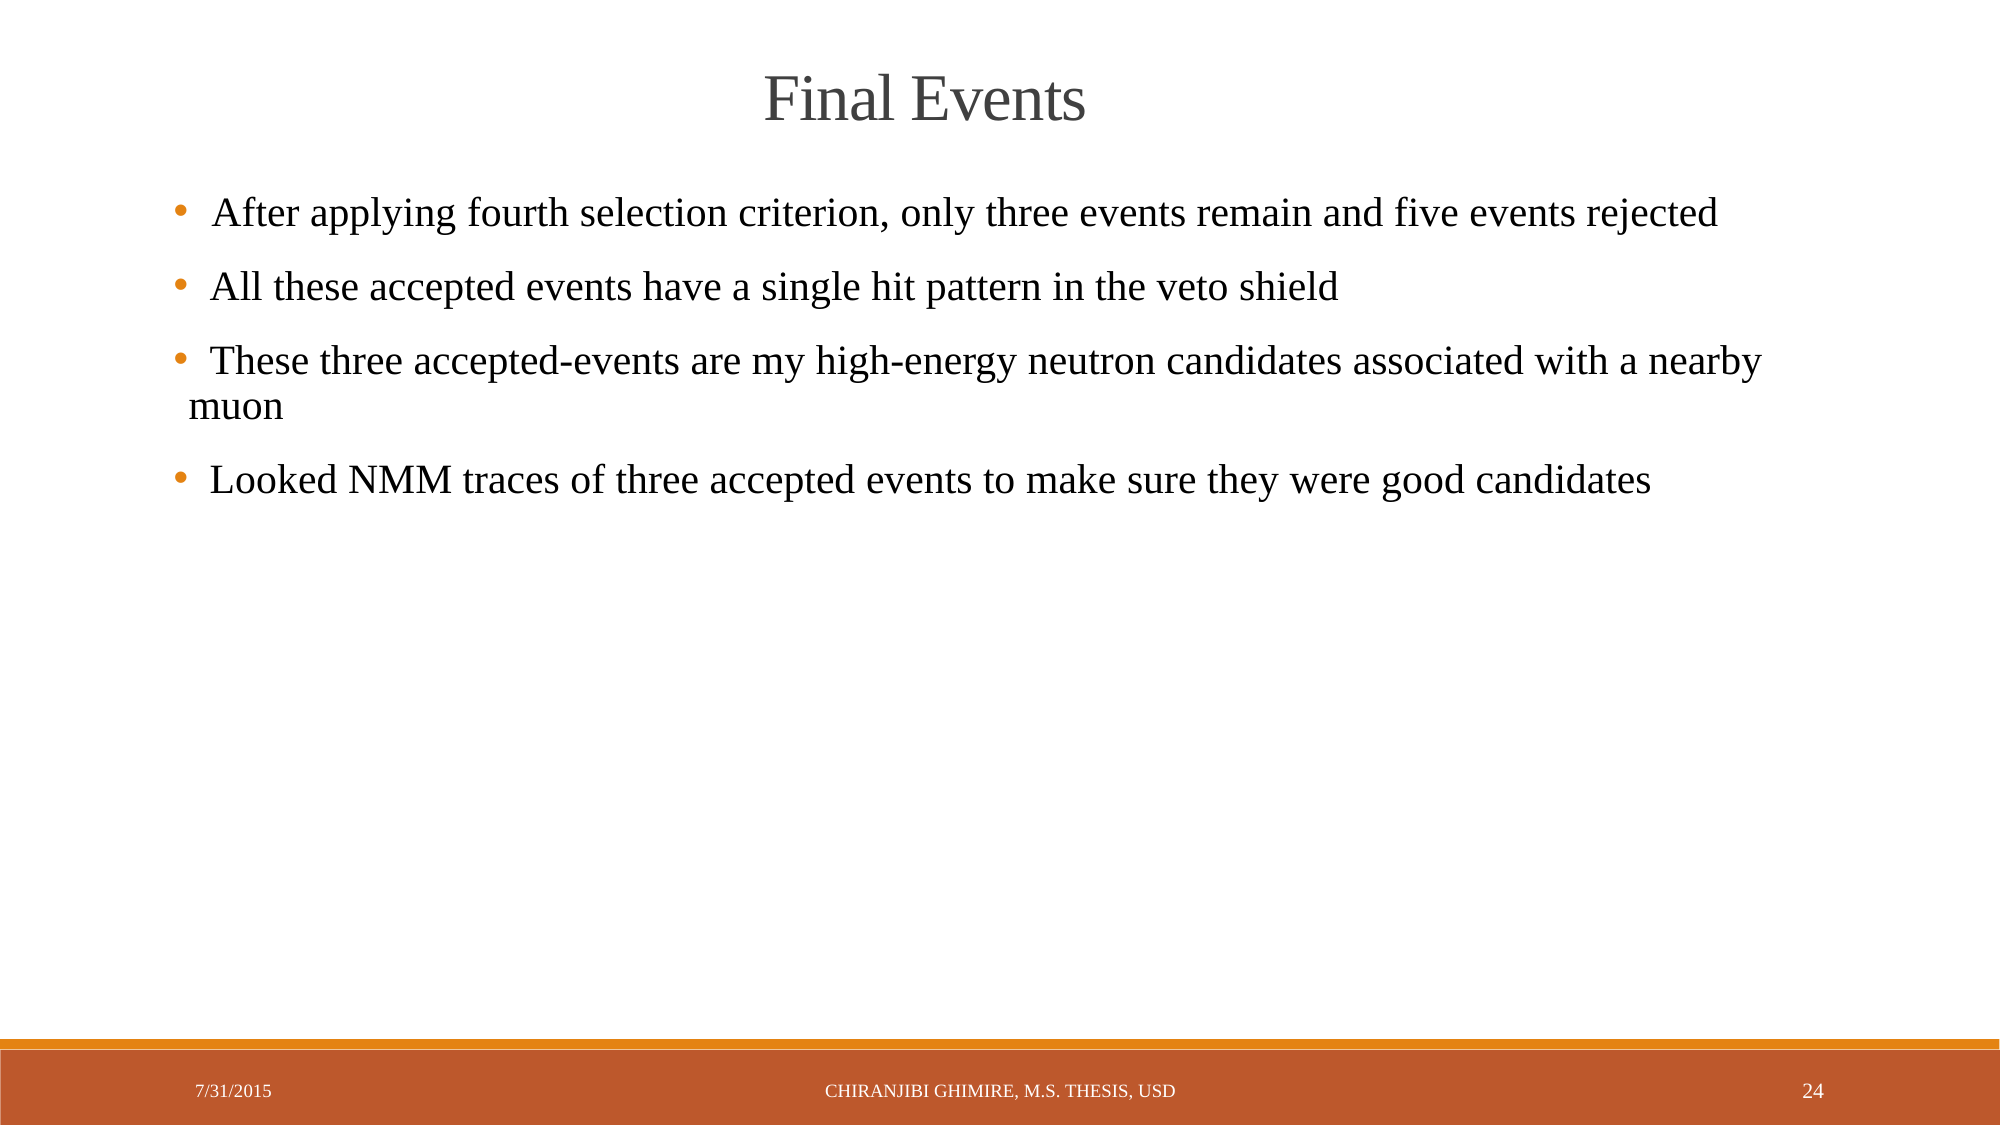

Final Events
  After applying fourth selection criterion, only three events remain and five events rejected
  All these accepted events have a single hit pattern in the veto shield
  These three accepted-events are my high-energy neutron candidates associated with a nearby muon
  Looked NMM traces of three accepted events to make sure they were good candidates
7/31/2015
Chiranjibi Ghimire, M.S. Thesis, USD
24